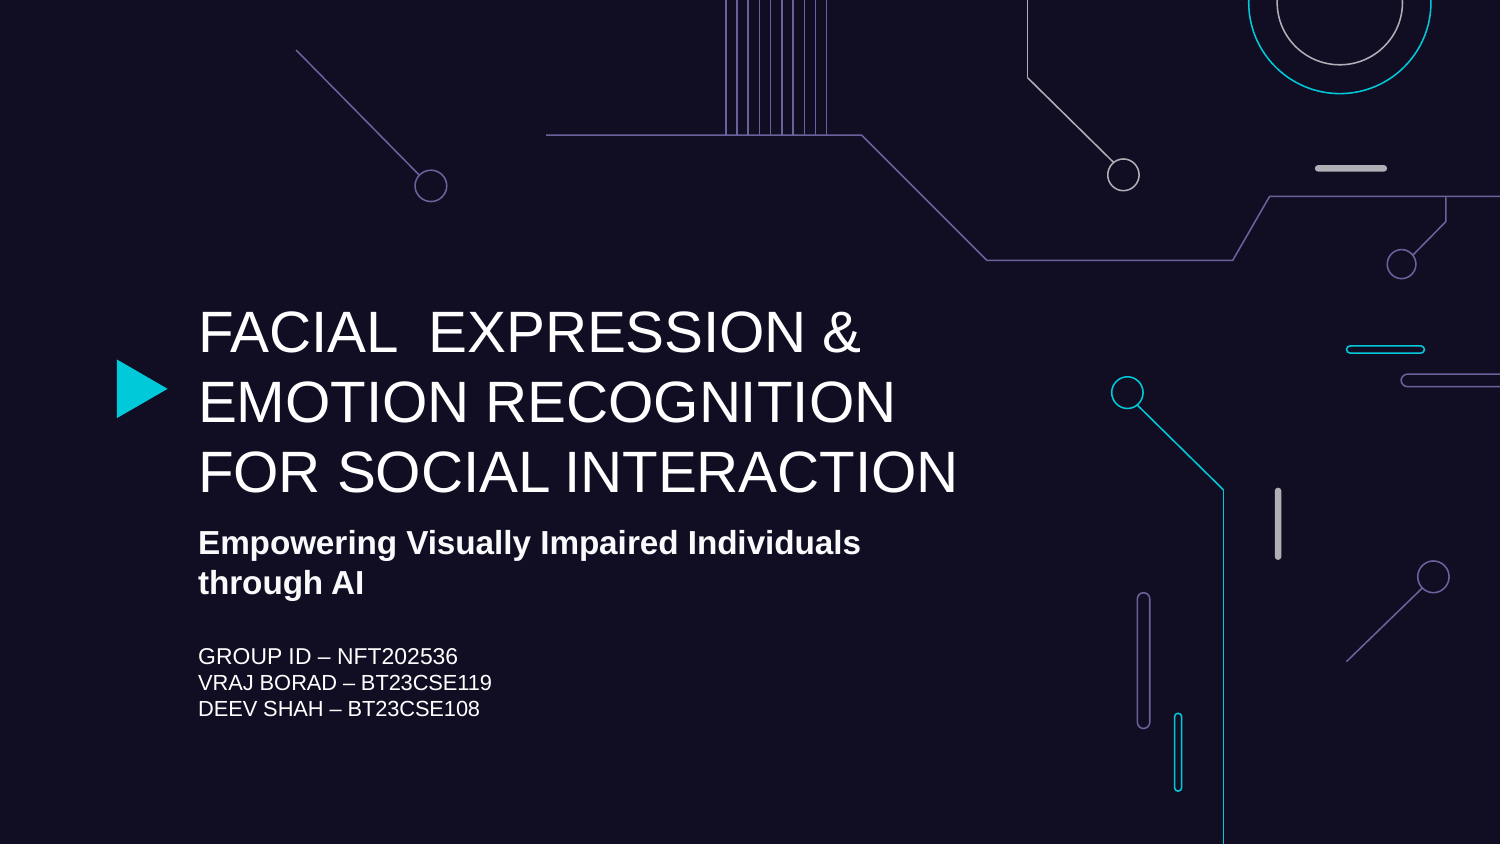

# FACIAL  EXPRESSION & EMOTION RECOGNITION FOR SOCIAL INTERACTION

Empowering Visually Impaired Individuals through AI

GROUP ID – NFT202536
VRAJ BORAD – BT23CSE119
DEEV SHAH – BT23CSE108